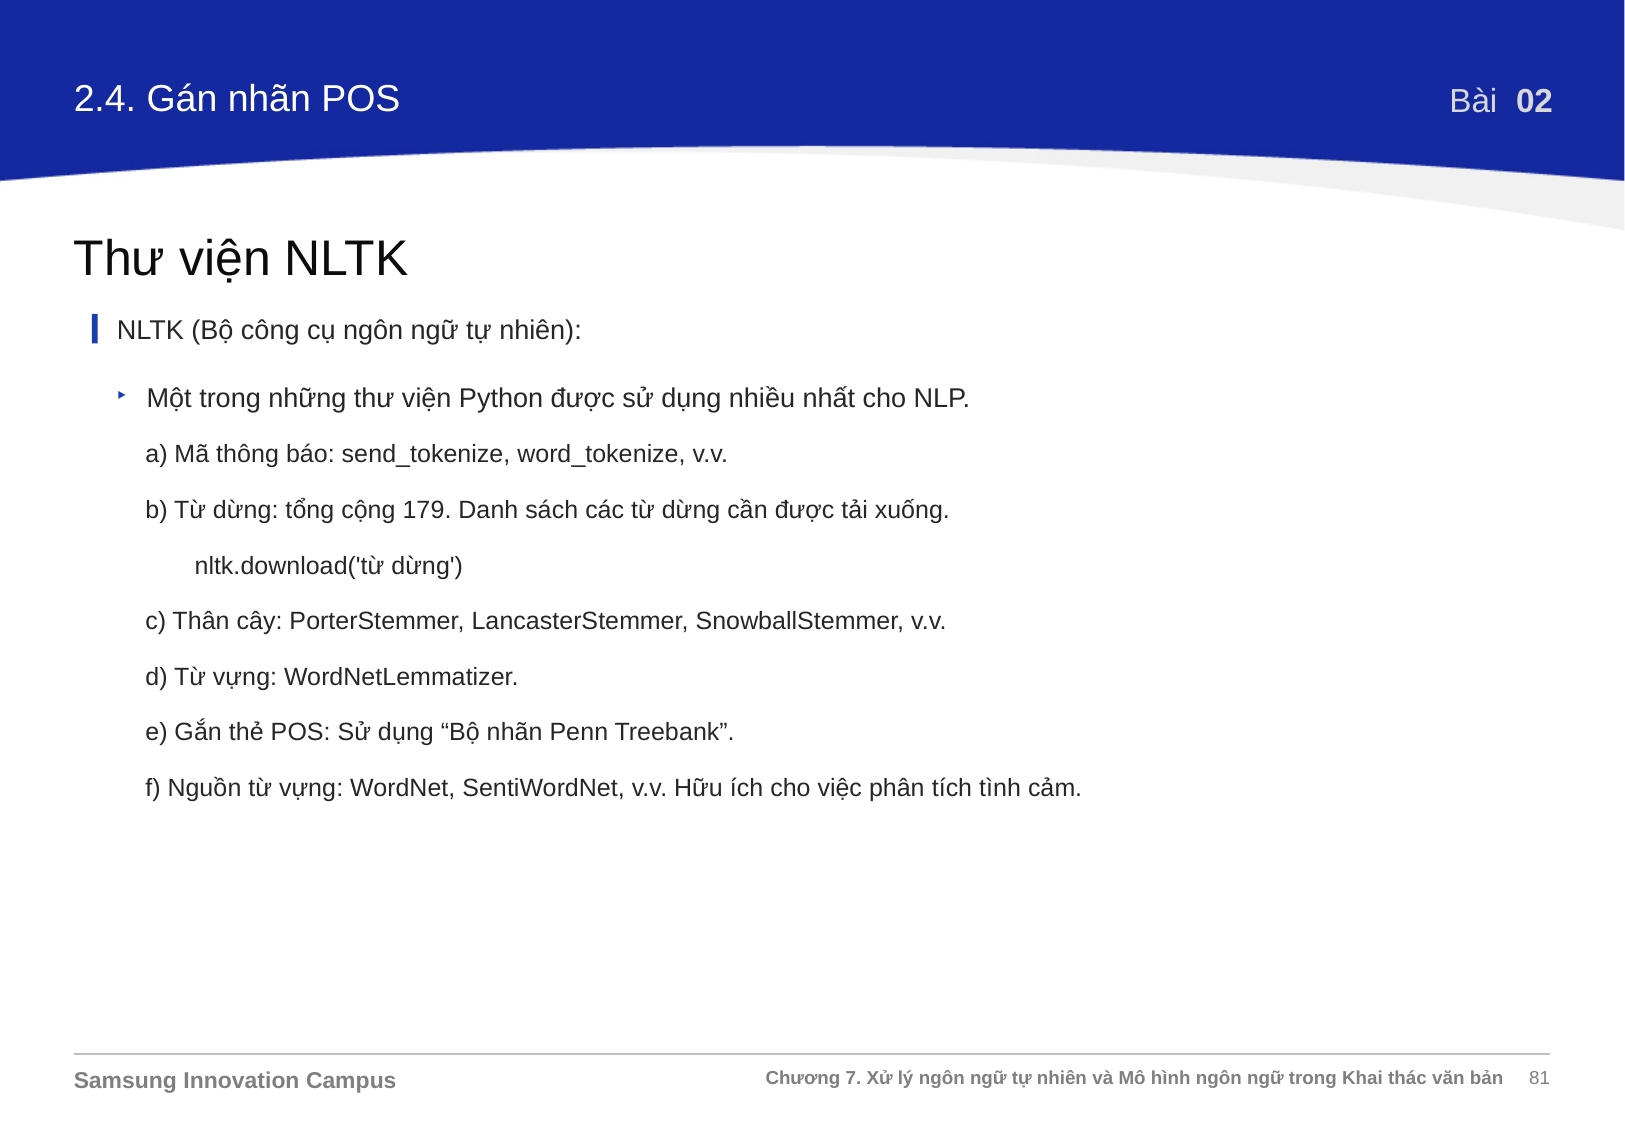

2.4. Gán nhãn POS
Bài  02
Thư viện NLTK
NLTK (Bộ công cụ ngôn ngữ tự nhiên):

Một trong những thư viện Python được sử dụng nhiều nhất cho NLP.
a) Mã thông báo: send_tokenize, word_tokenize, v.v.
b) Từ dừng: tổng cộng 179. Danh sách các từ dừng cần được tải xuống.
       nltk.download('từ dừng')
c) Thân cây: PorterStemmer, LancasterStemmer, SnowballStemmer, v.v.
d) Từ vựng: WordNetLemmatizer.
e) Gắn thẻ POS: Sử dụng “Bộ nhãn Penn Treebank”.
f) Nguồn từ vựng: WordNet, SentiWordNet, v.v. Hữu ích cho việc phân tích tình cảm.